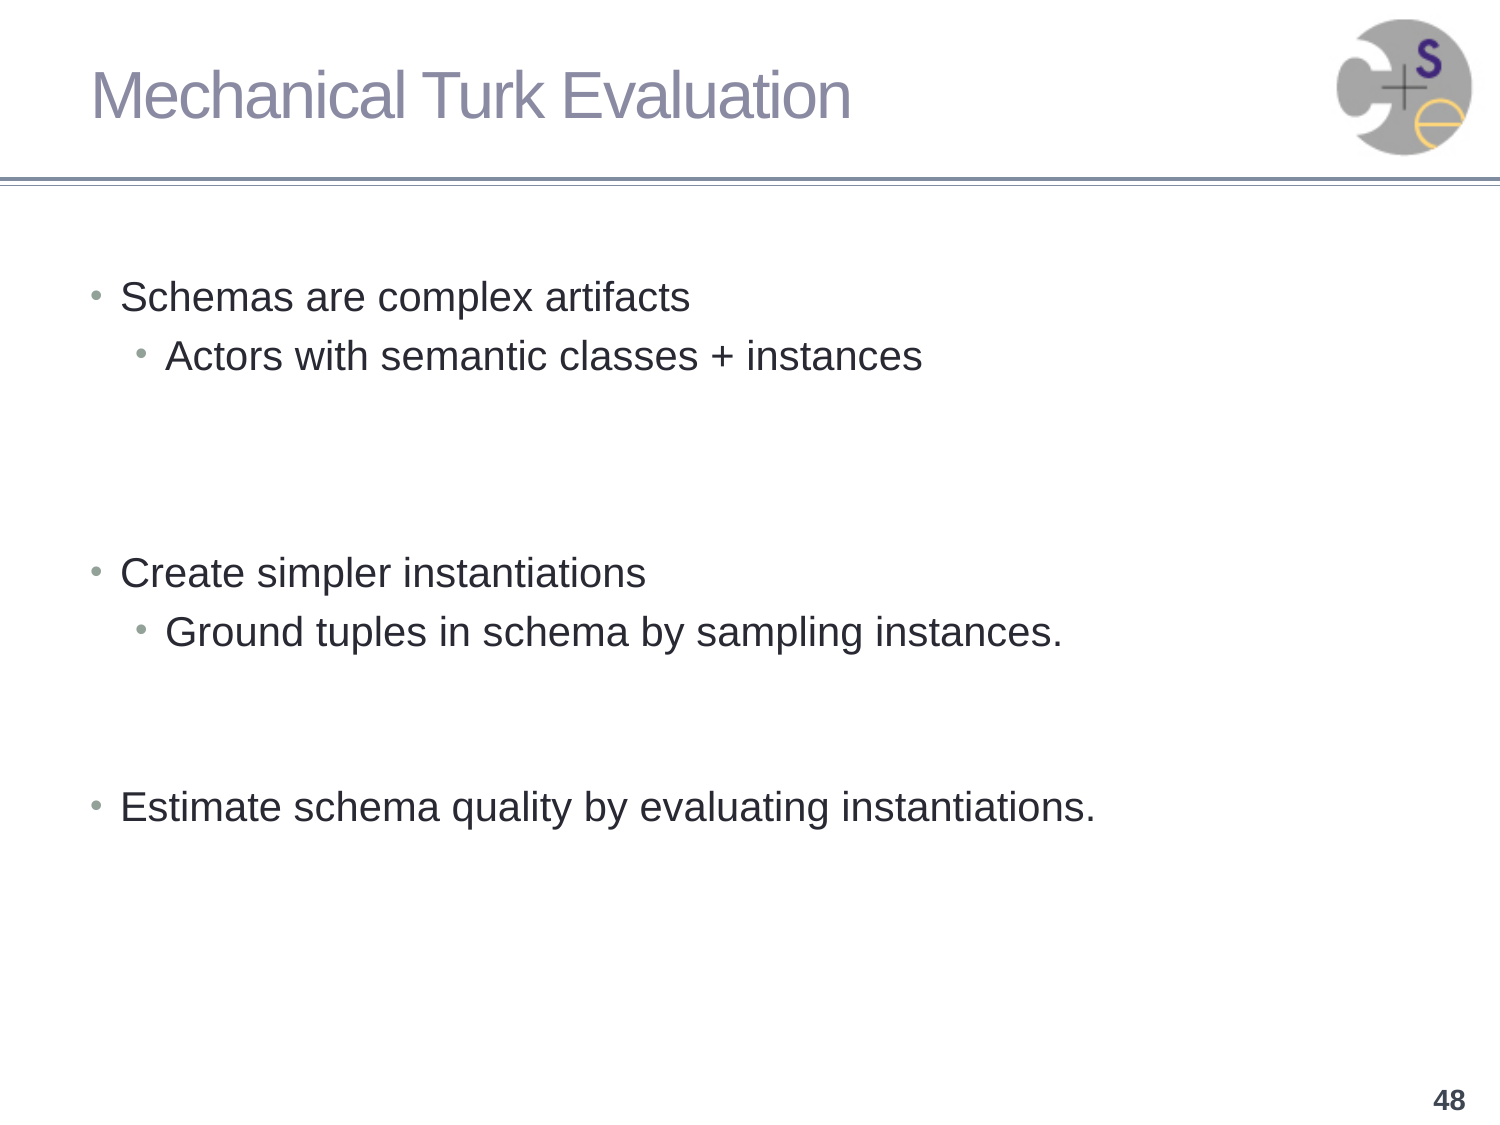

# Mechanical Turk Evaluation
Schemas are complex artifacts
Actors with semantic classes + instances

Create simpler instantiations
Ground tuples in schema by sampling instances.

Estimate schema quality by evaluating instantiations.
48